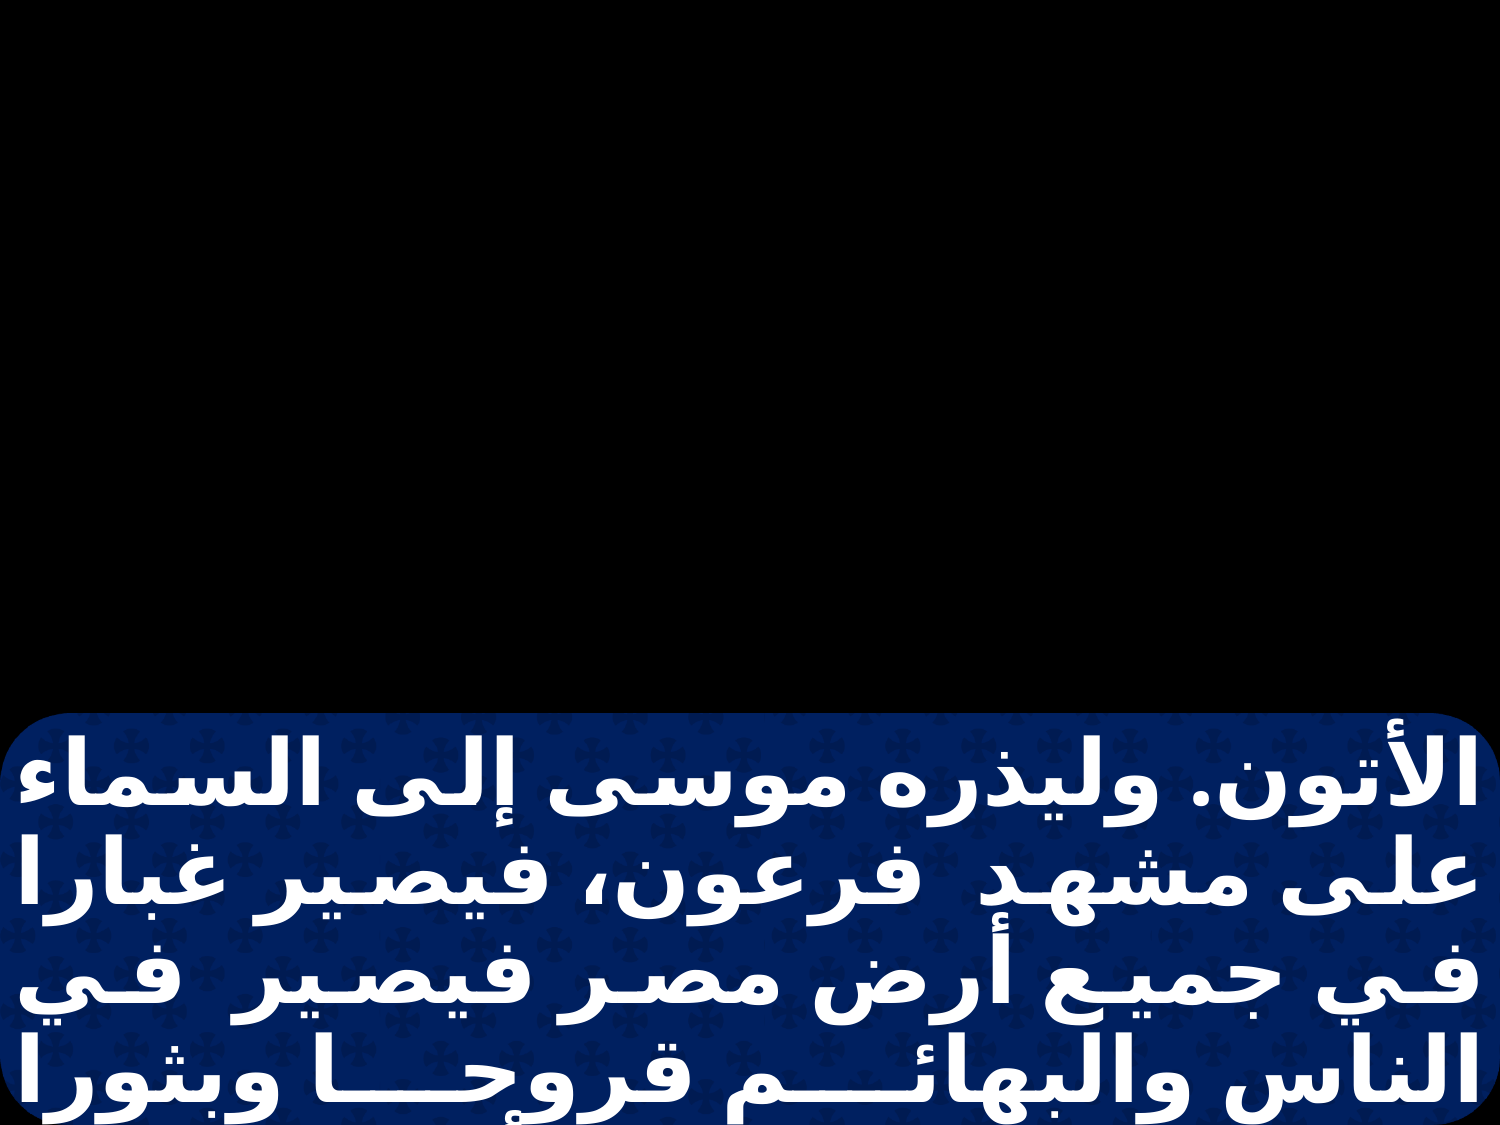

الأتون. وليذره موسى إلى السماء على مشهد  فرعون، فيصير غبارا في جميع أرض مصر فيصير  في الناس والبهائم قروحا وبثورا منتفخة في جميع  أرض مصر. فأخذا من رماد الأتون ووقفا بين يدي